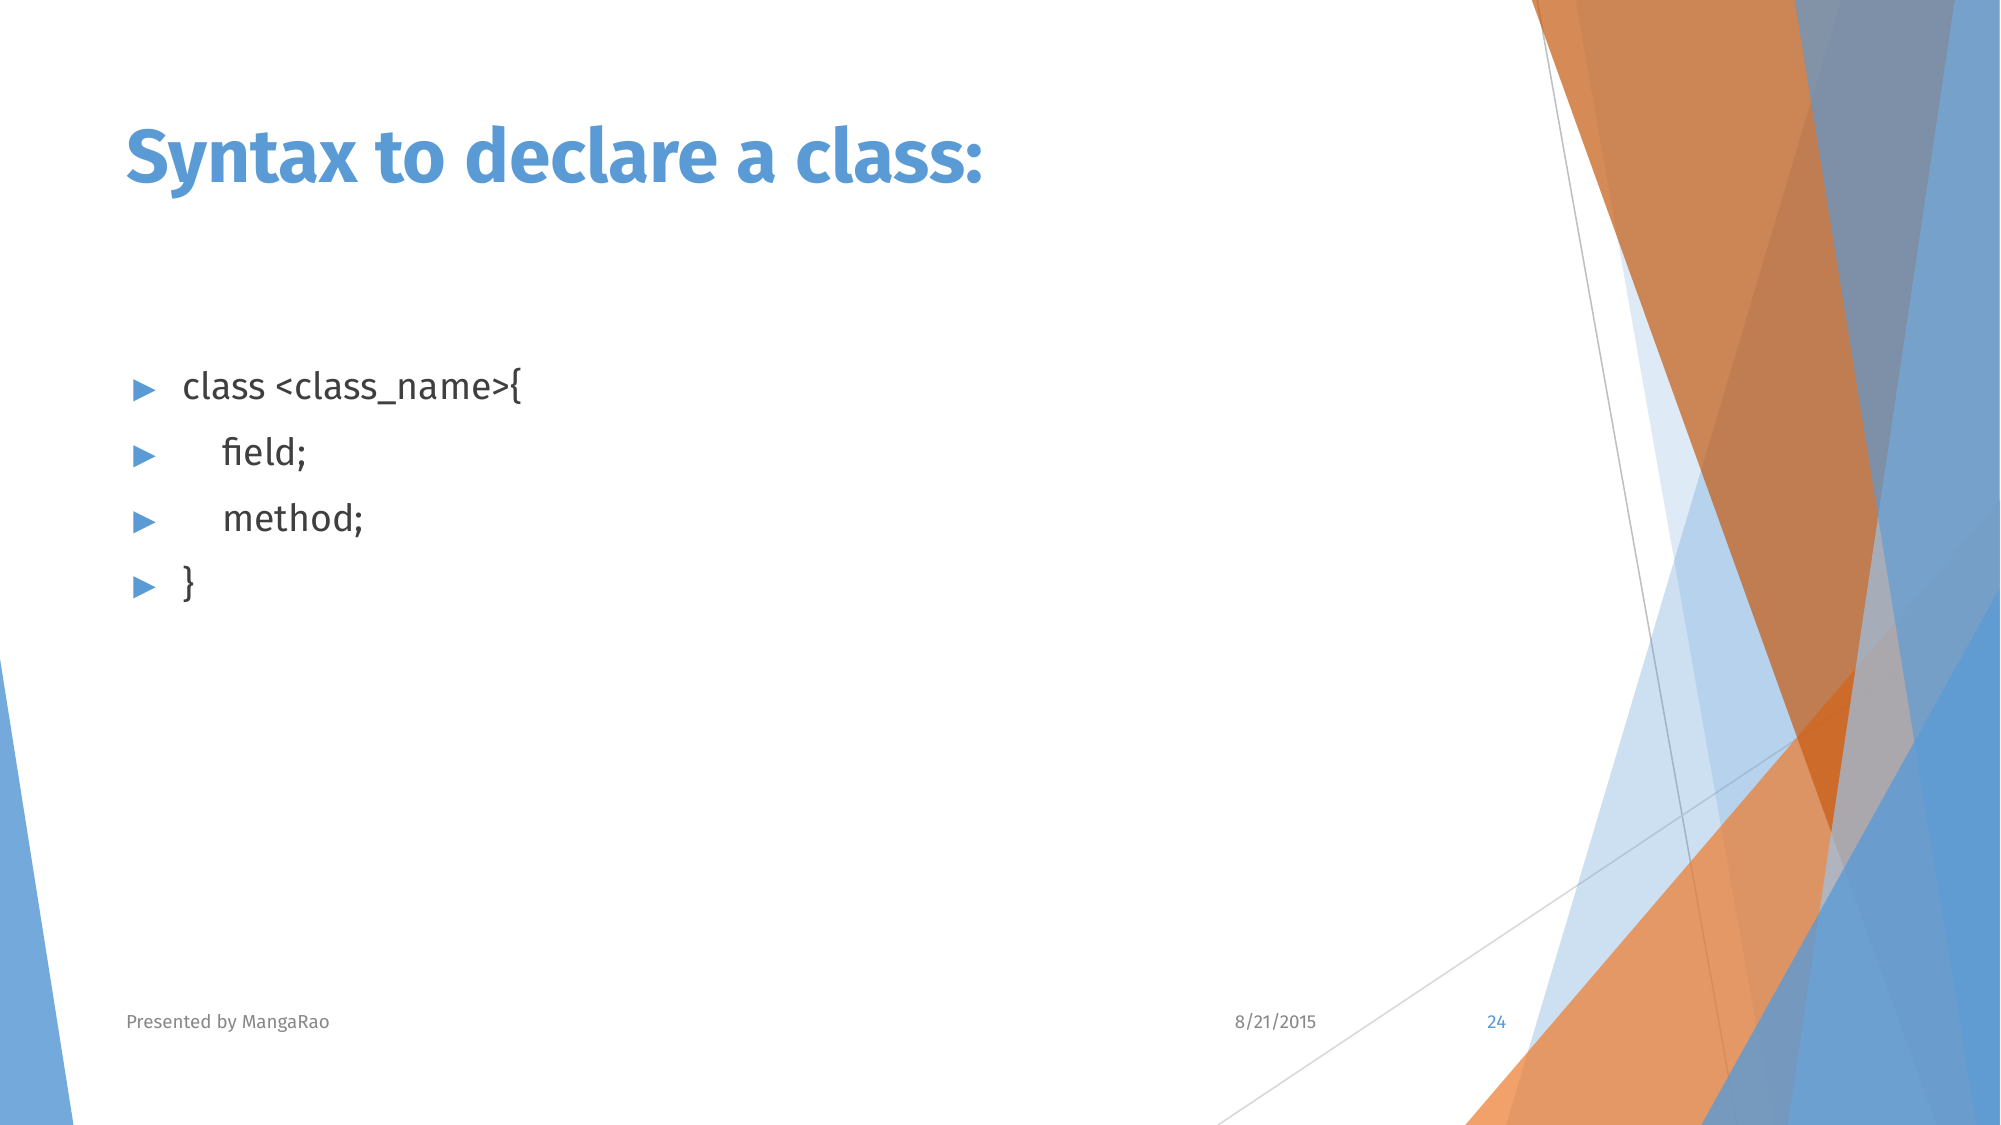

# Syntax to declare a class:
class <class_name>{
    field;
    method;
}

Presented by MangaRao
8/21/2015
24